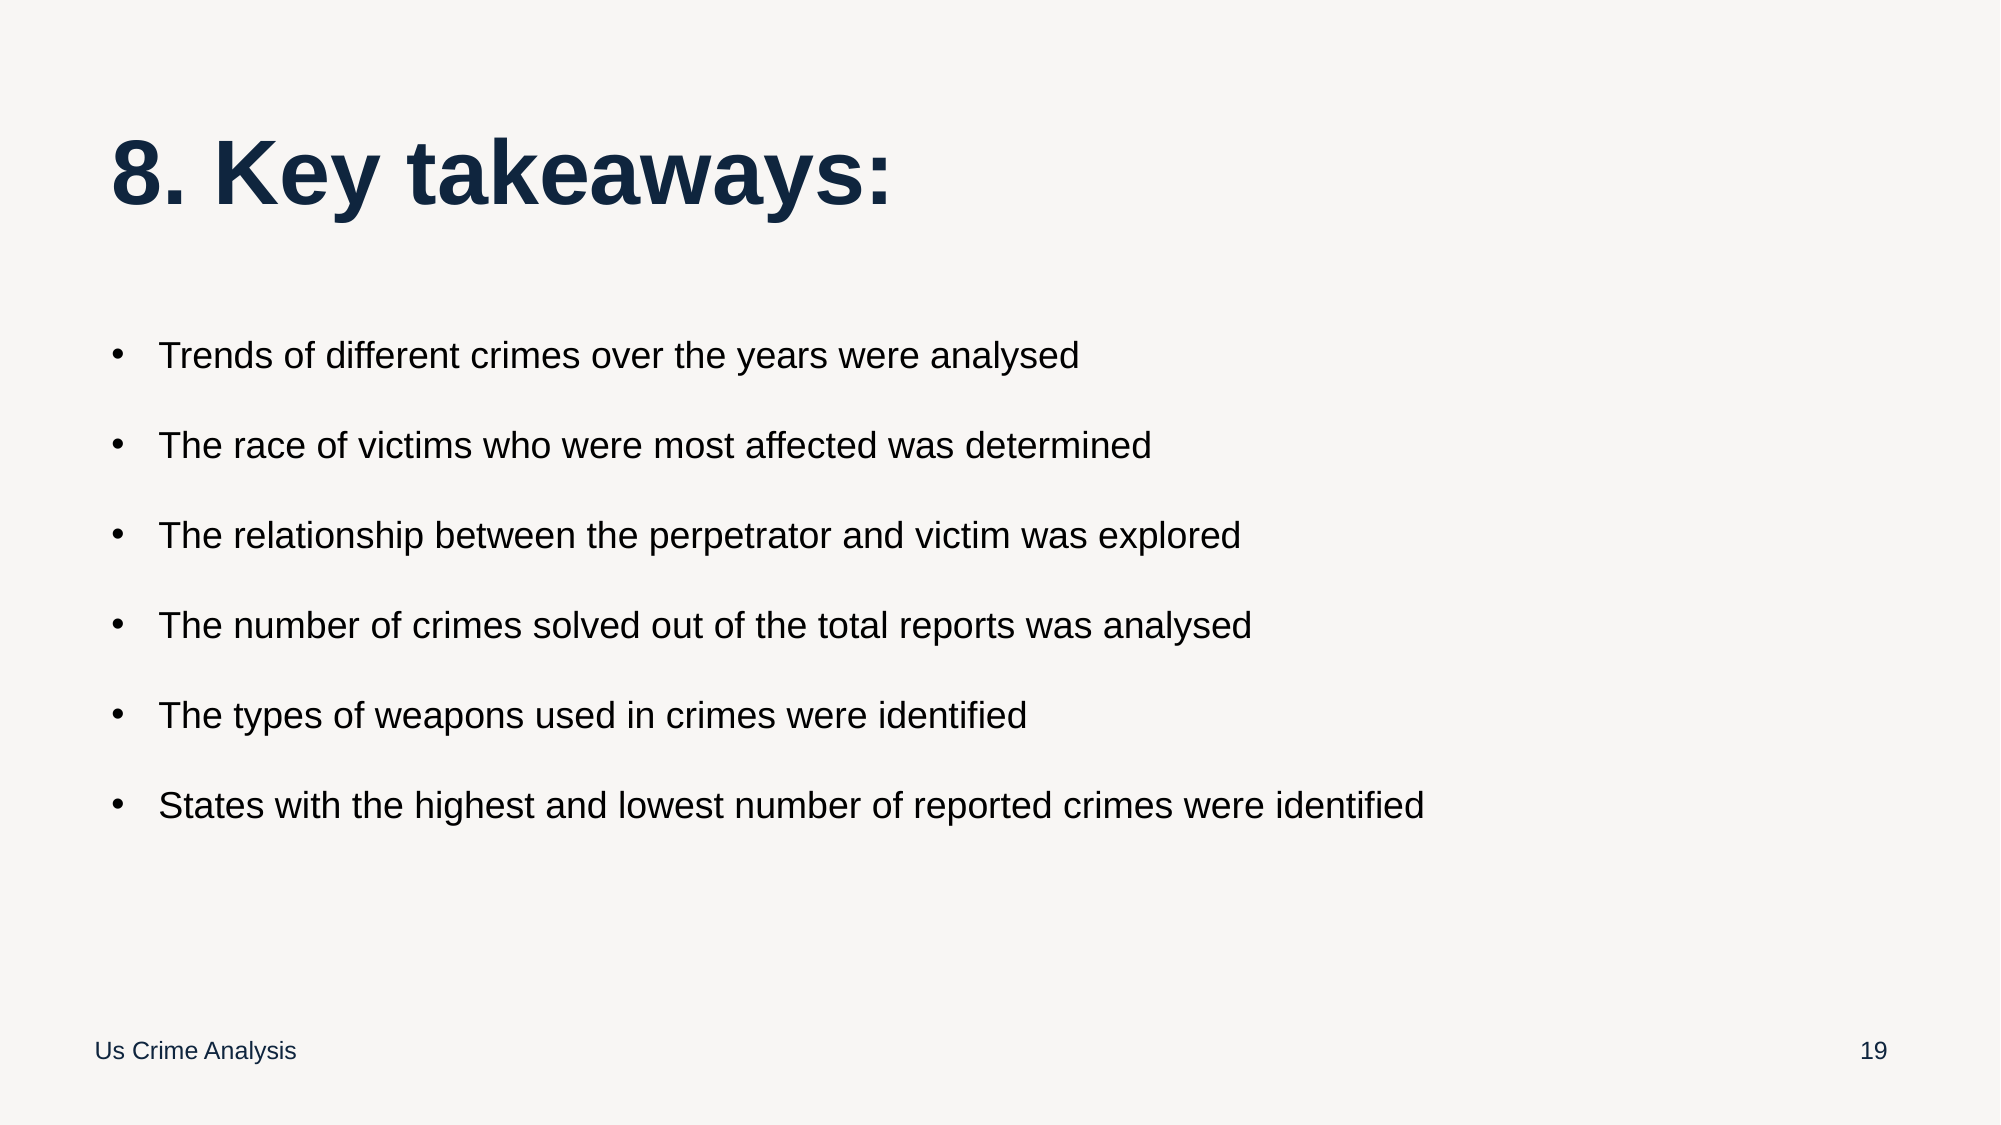

# 8. Key takeaways:
Trends of different crimes over the years were analysed

The race of victims who were most affected was determined

The relationship between the perpetrator and victim was explored

The number of crimes solved out of the total reports was analysed

The types of weapons used in crimes were identified

States with the highest and lowest number of reported crimes were identified

Us Crime Analysis
19